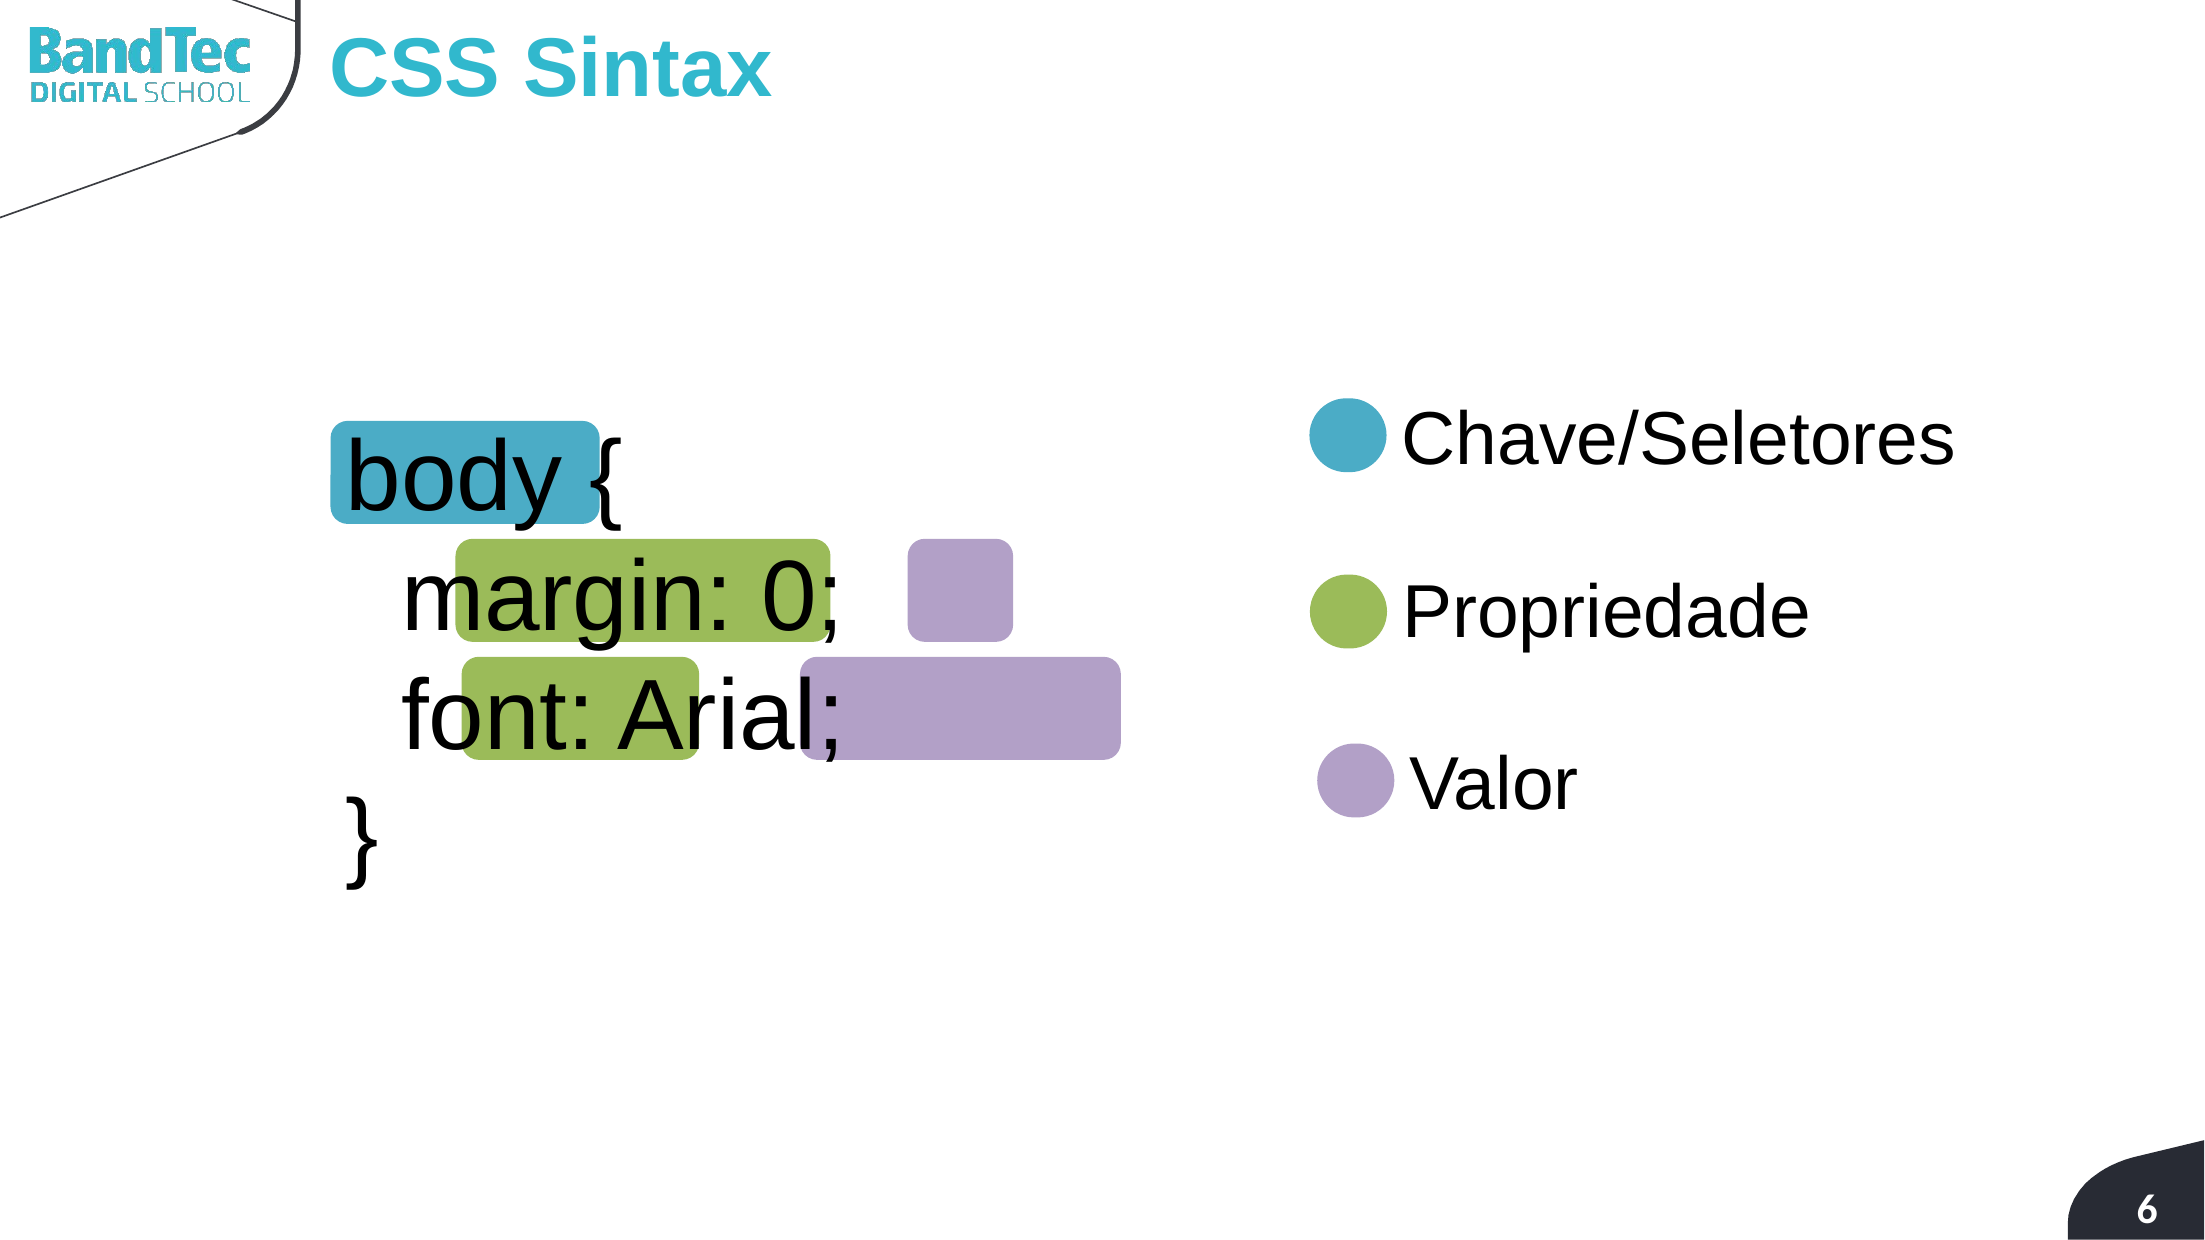

# CSS Sintax
Chave/Seletores

body {
  margin: 0;
  font: Arial;
}

Propriedade

Valor

6